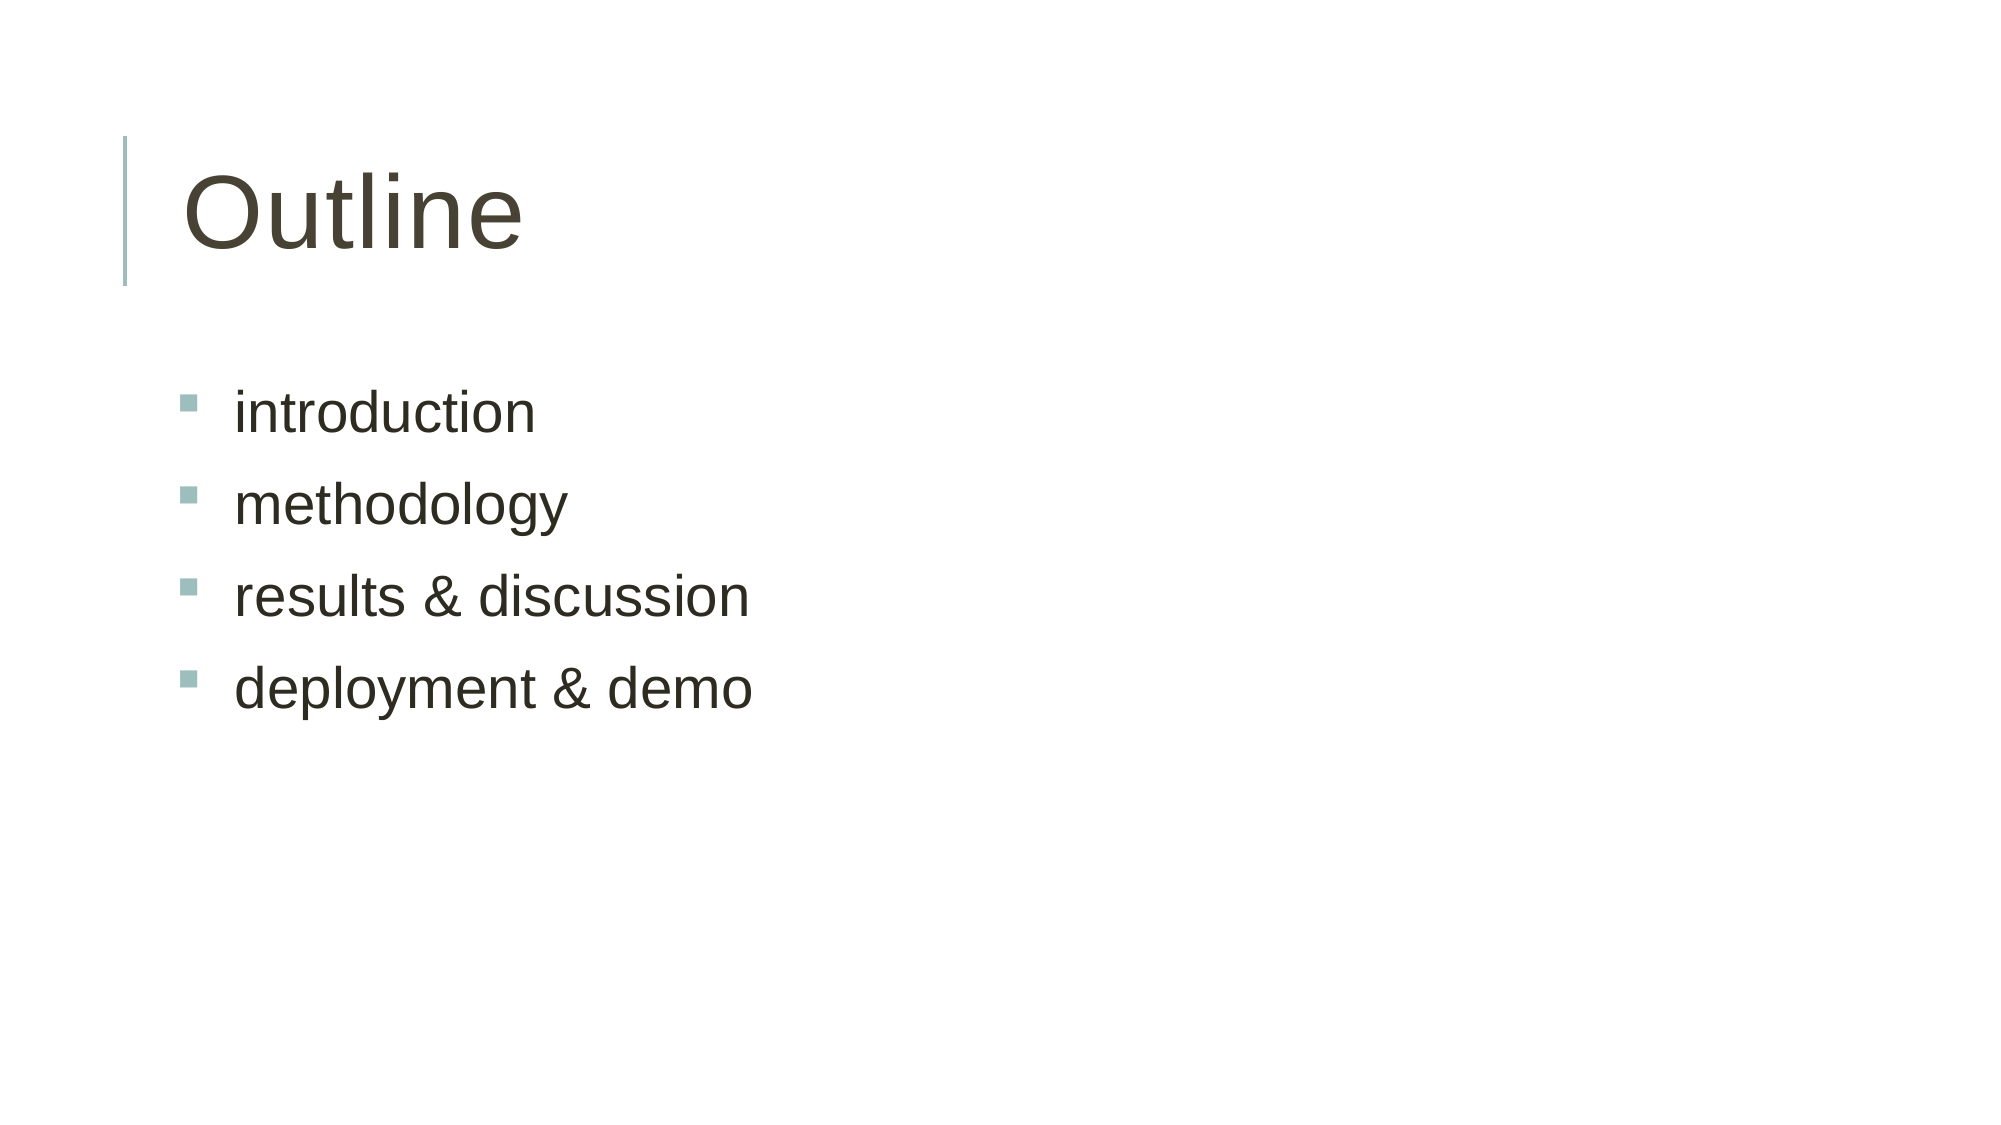

# Outline
  introduction
  methodology
  results & discussion
  deployment & demo